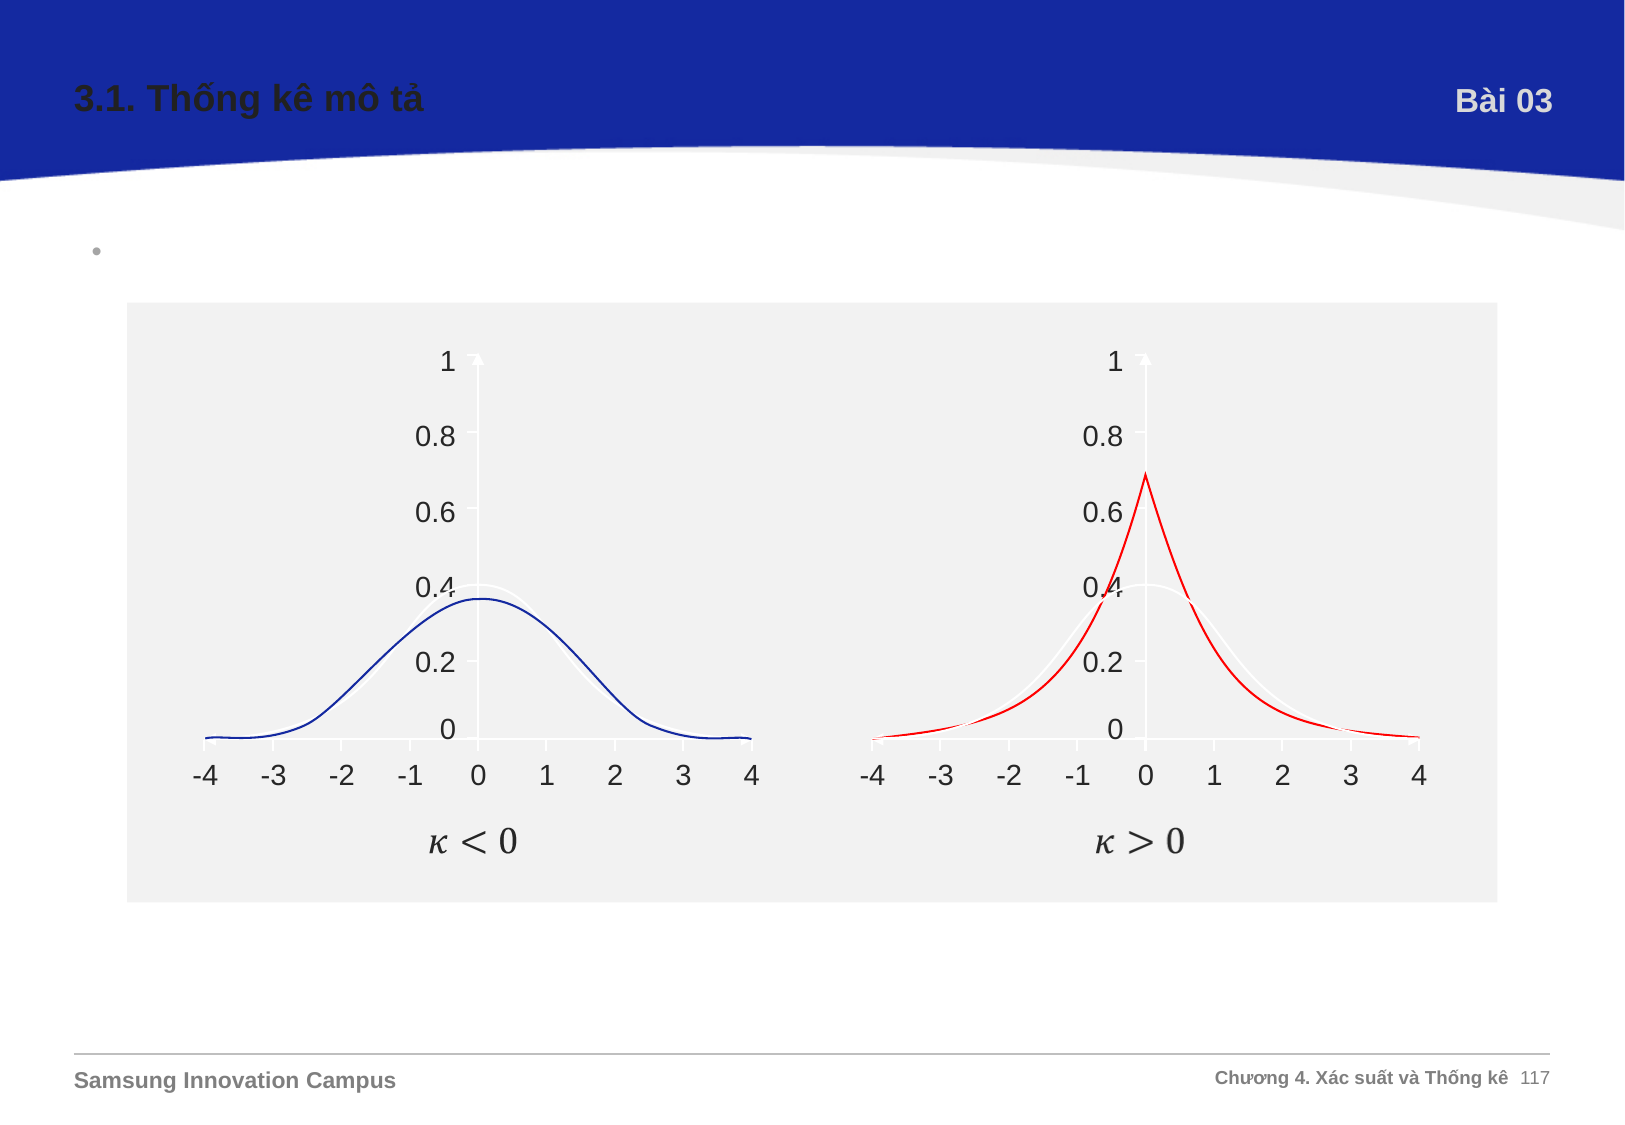

3.1. Thống kê mô tả
Bài 03
Thống kê mẫu:

1
0.8
0.6
0.4
0.2
0
-3
-2
-1
0
1
2
3
4

-4

1
0.8
0.6
0.4
0.2
0
-3
-2
-1
0
1
2
3
4

-4